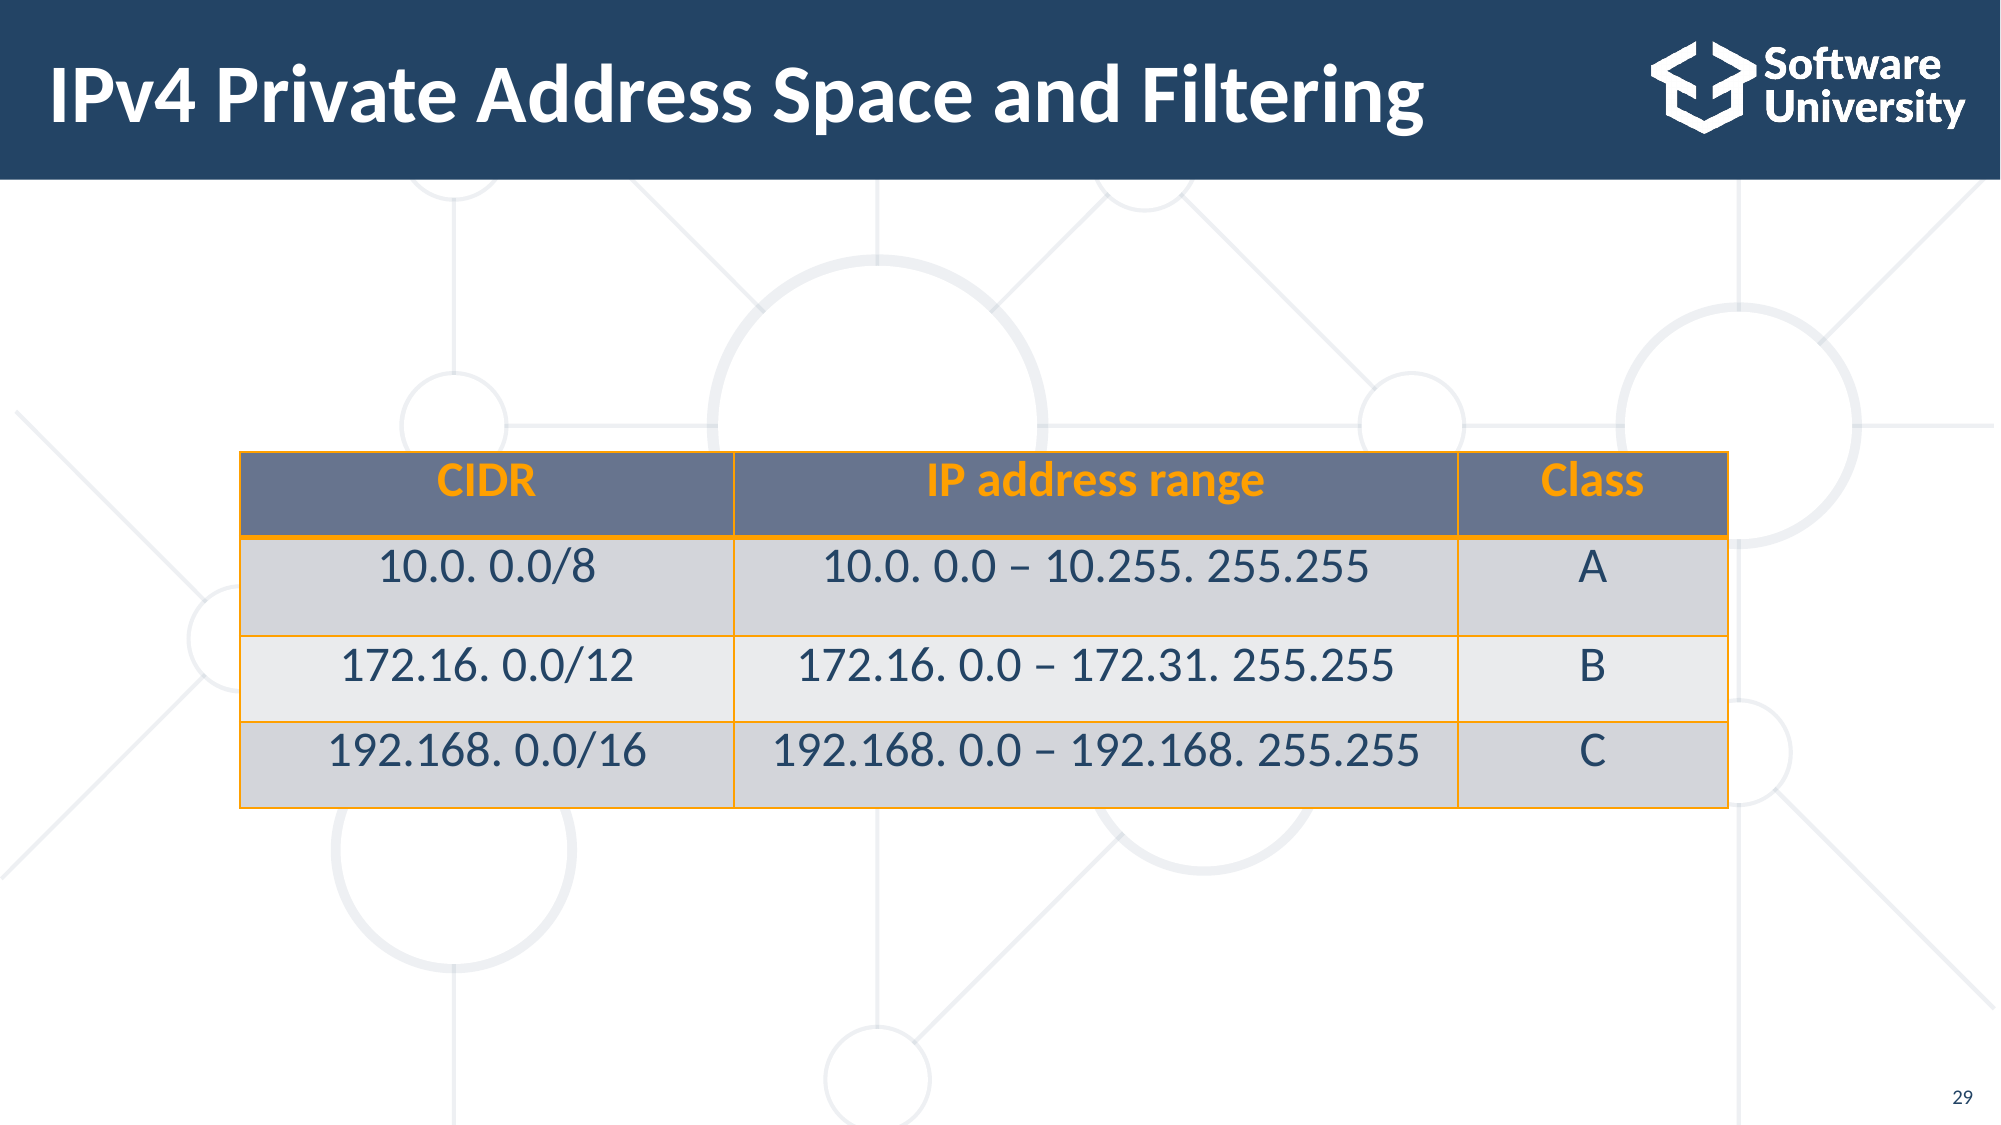

# IPv4 Private Address Space and Filtering
| CIDR | IP address range | Class |
| --- | --- | --- |
| 10.0. 0.0/8 | 10.0. 0.0 – 10.255. 255.255 | A |
| 172.16. 0.0/12 | 172.16. 0.0 – 172.31. 255.255 | B |
| 192.168. 0.0/16 | 192.168. 0.0 – 192.168. 255.255 | C |
29